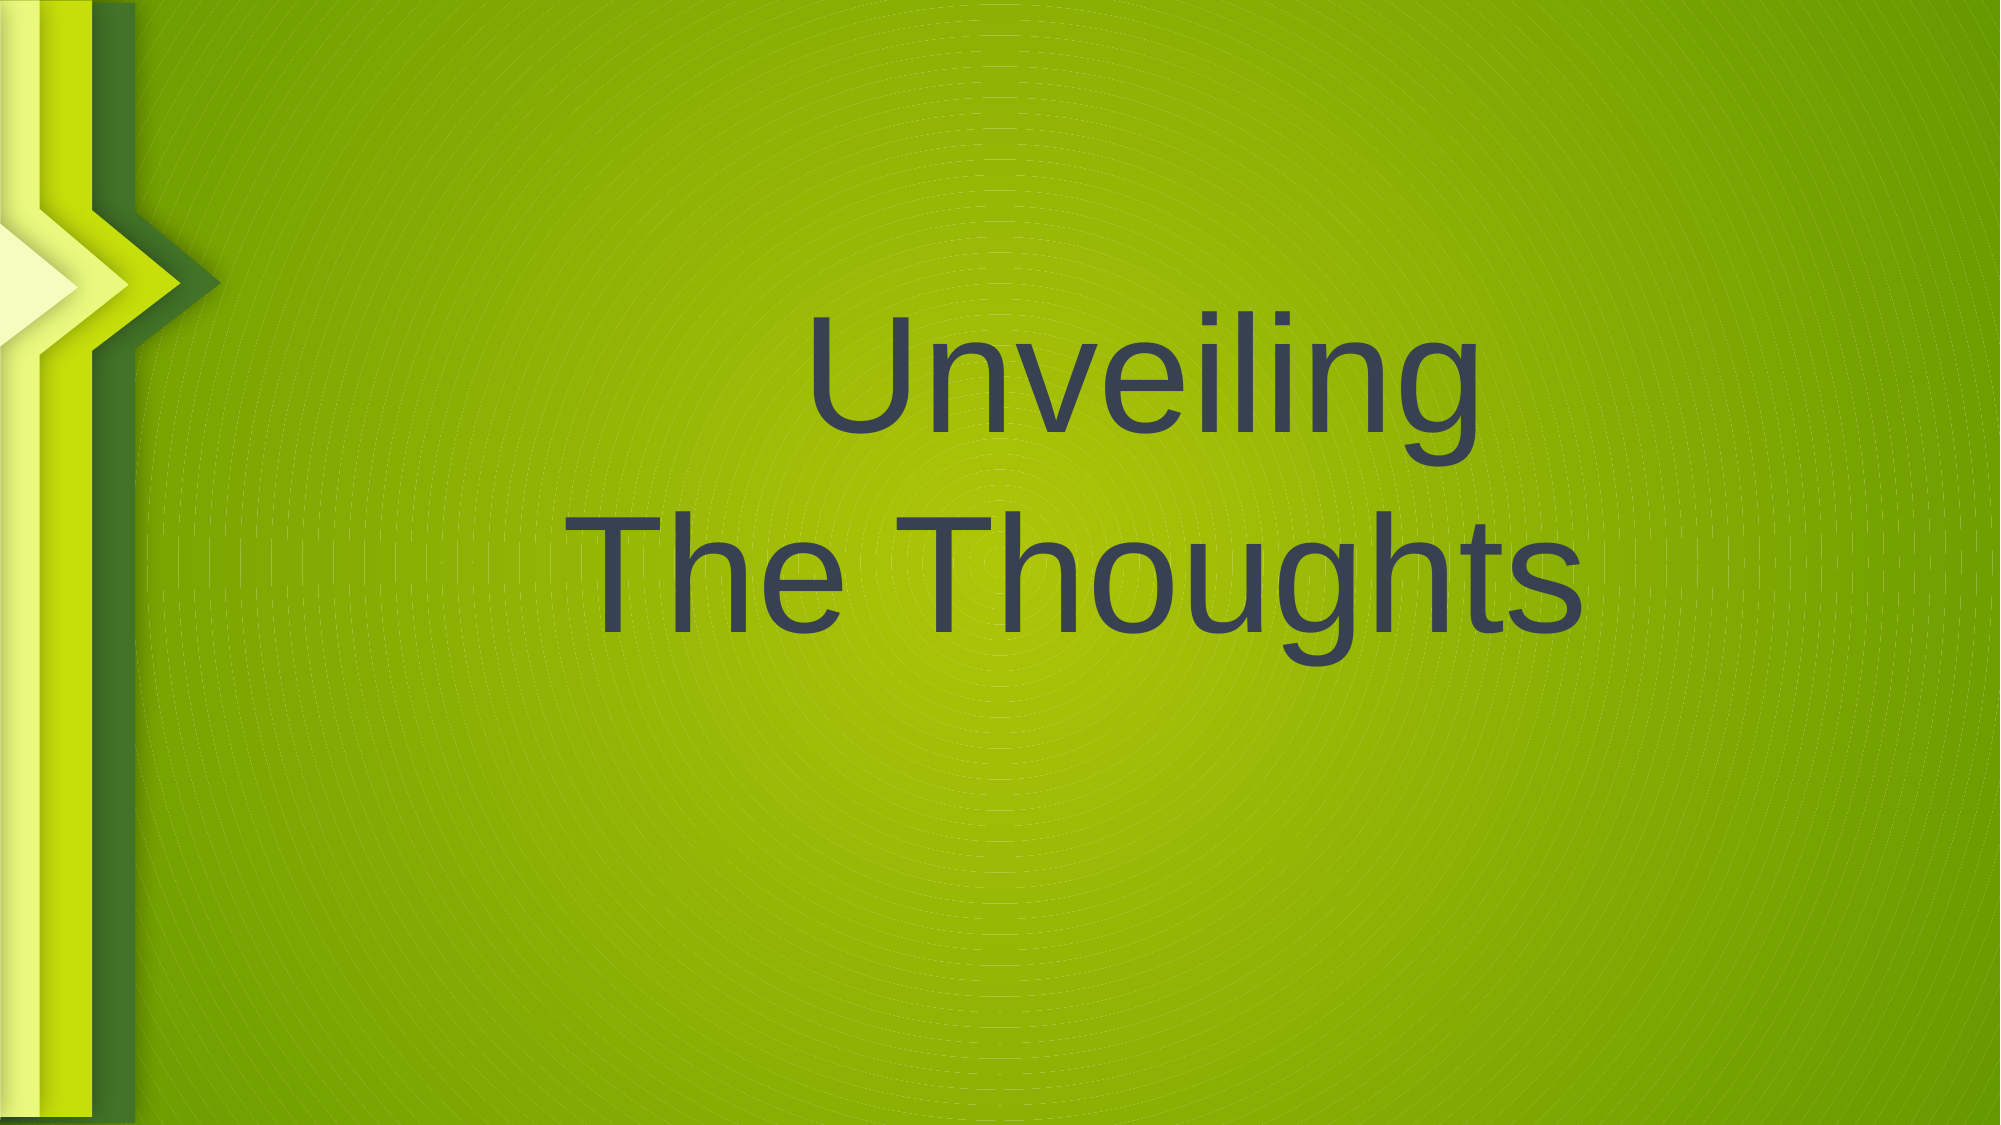

3

Idea
2

Solution
5

HIGHLIGHTED FEATURES
1

Main Agricultural
ProblemS in INDIA
Unveiling
The Thoughts